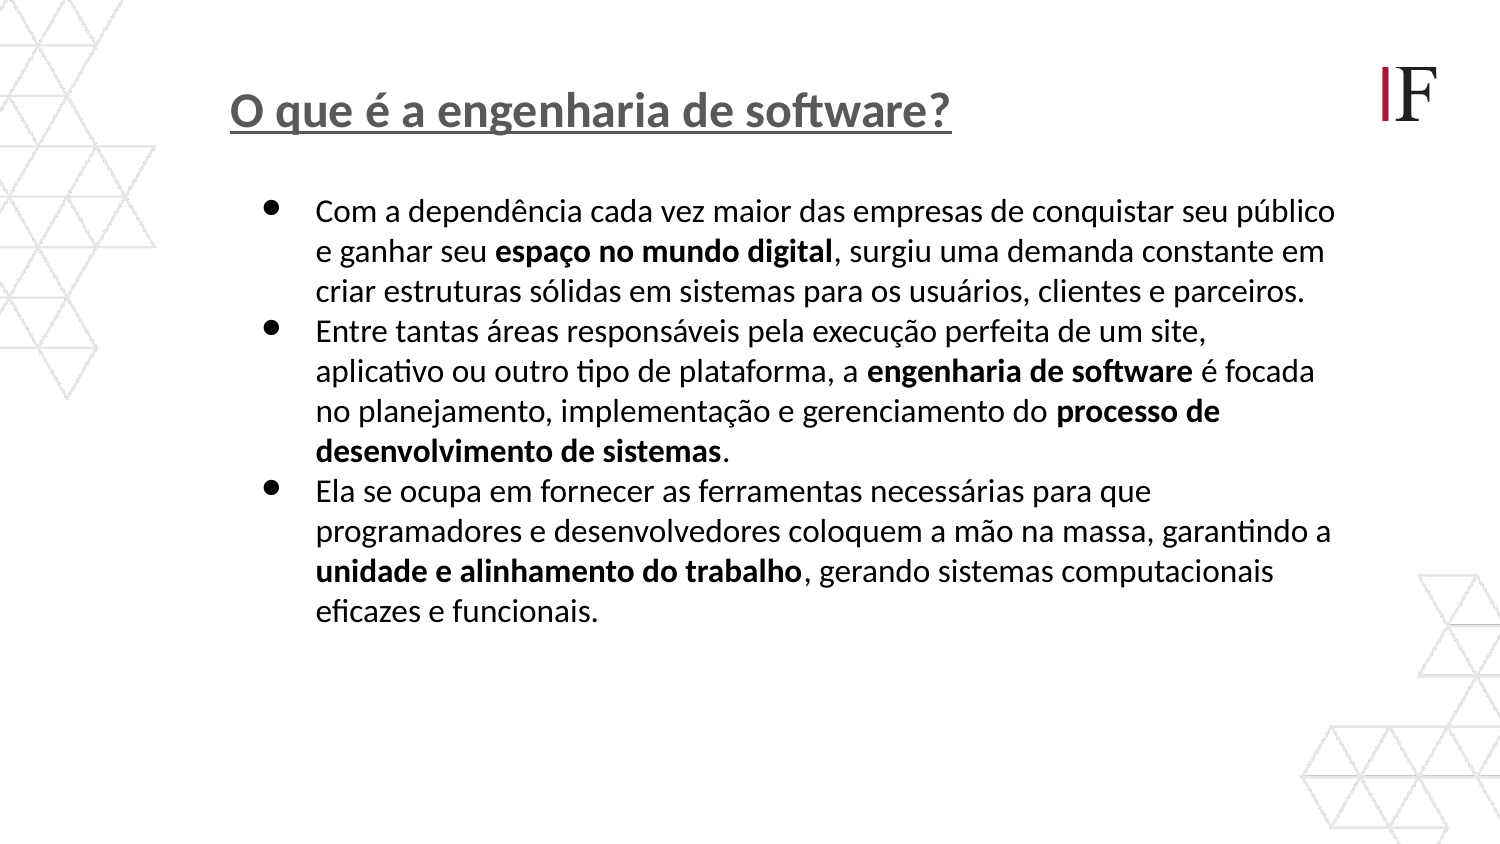

O que é a engenharia de software?
Com a dependência cada vez maior das empresas de conquistar seu público e ganhar seu espaço no mundo digital, surgiu uma demanda constante em criar estruturas sólidas em sistemas para os usuários, clientes e parceiros.
Entre tantas áreas responsáveis pela execução perfeita de um site, aplicativo ou outro tipo de plataforma, a engenharia de software é focada no planejamento, implementação e gerenciamento do processo de desenvolvimento de sistemas.
Ela se ocupa em fornecer as ferramentas necessárias para que programadores e desenvolvedores coloquem a mão na massa, garantindo a unidade e alinhamento do trabalho, gerando sistemas computacionais eficazes e funcionais.